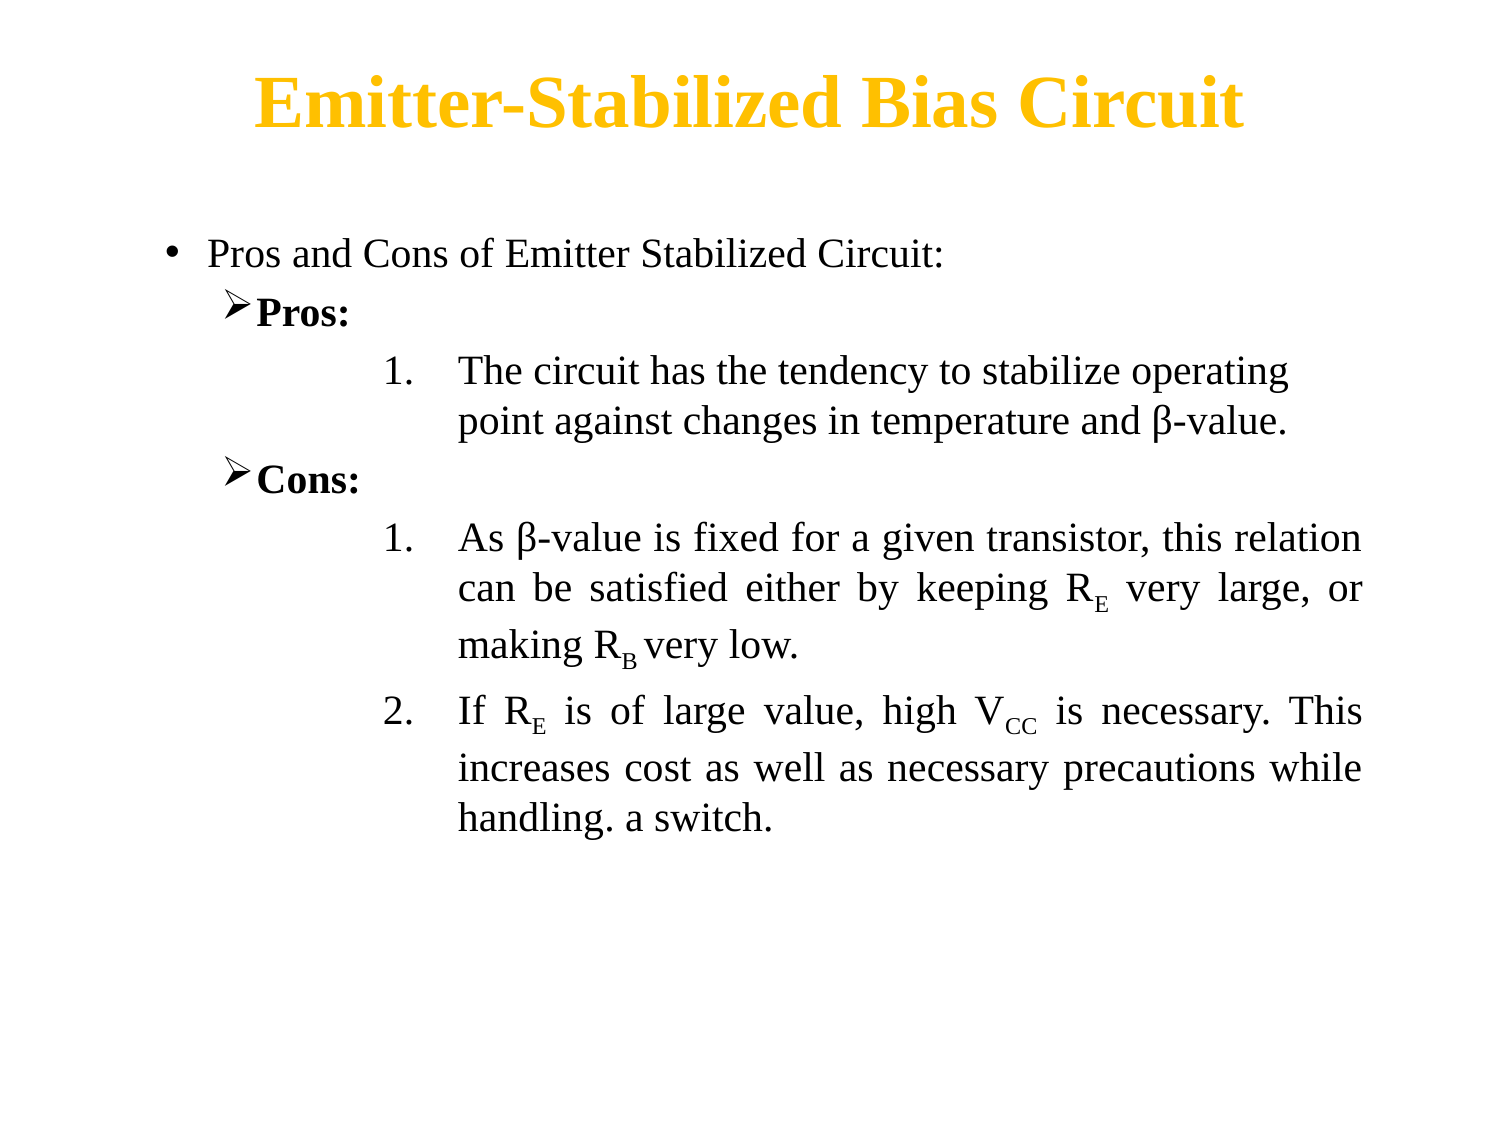

Emitter-Stabilized Bias Circuit
Pros and Cons of Emitter Stabilized Circuit:
Pros:
The circuit has the tendency to stabilize operating point against changes in temperature and β-value.
Cons:
As β-value is fixed for a given transistor, this relation can be satisfied either by keeping RE very large, or making RB very low.
If RE is of large value, high VCC is necessary. This increases cost as well as necessary precautions while handling. a switch.
Department of Electronics and Communication Engineering,  School Of Engineering,                 Manipal University, jaipur